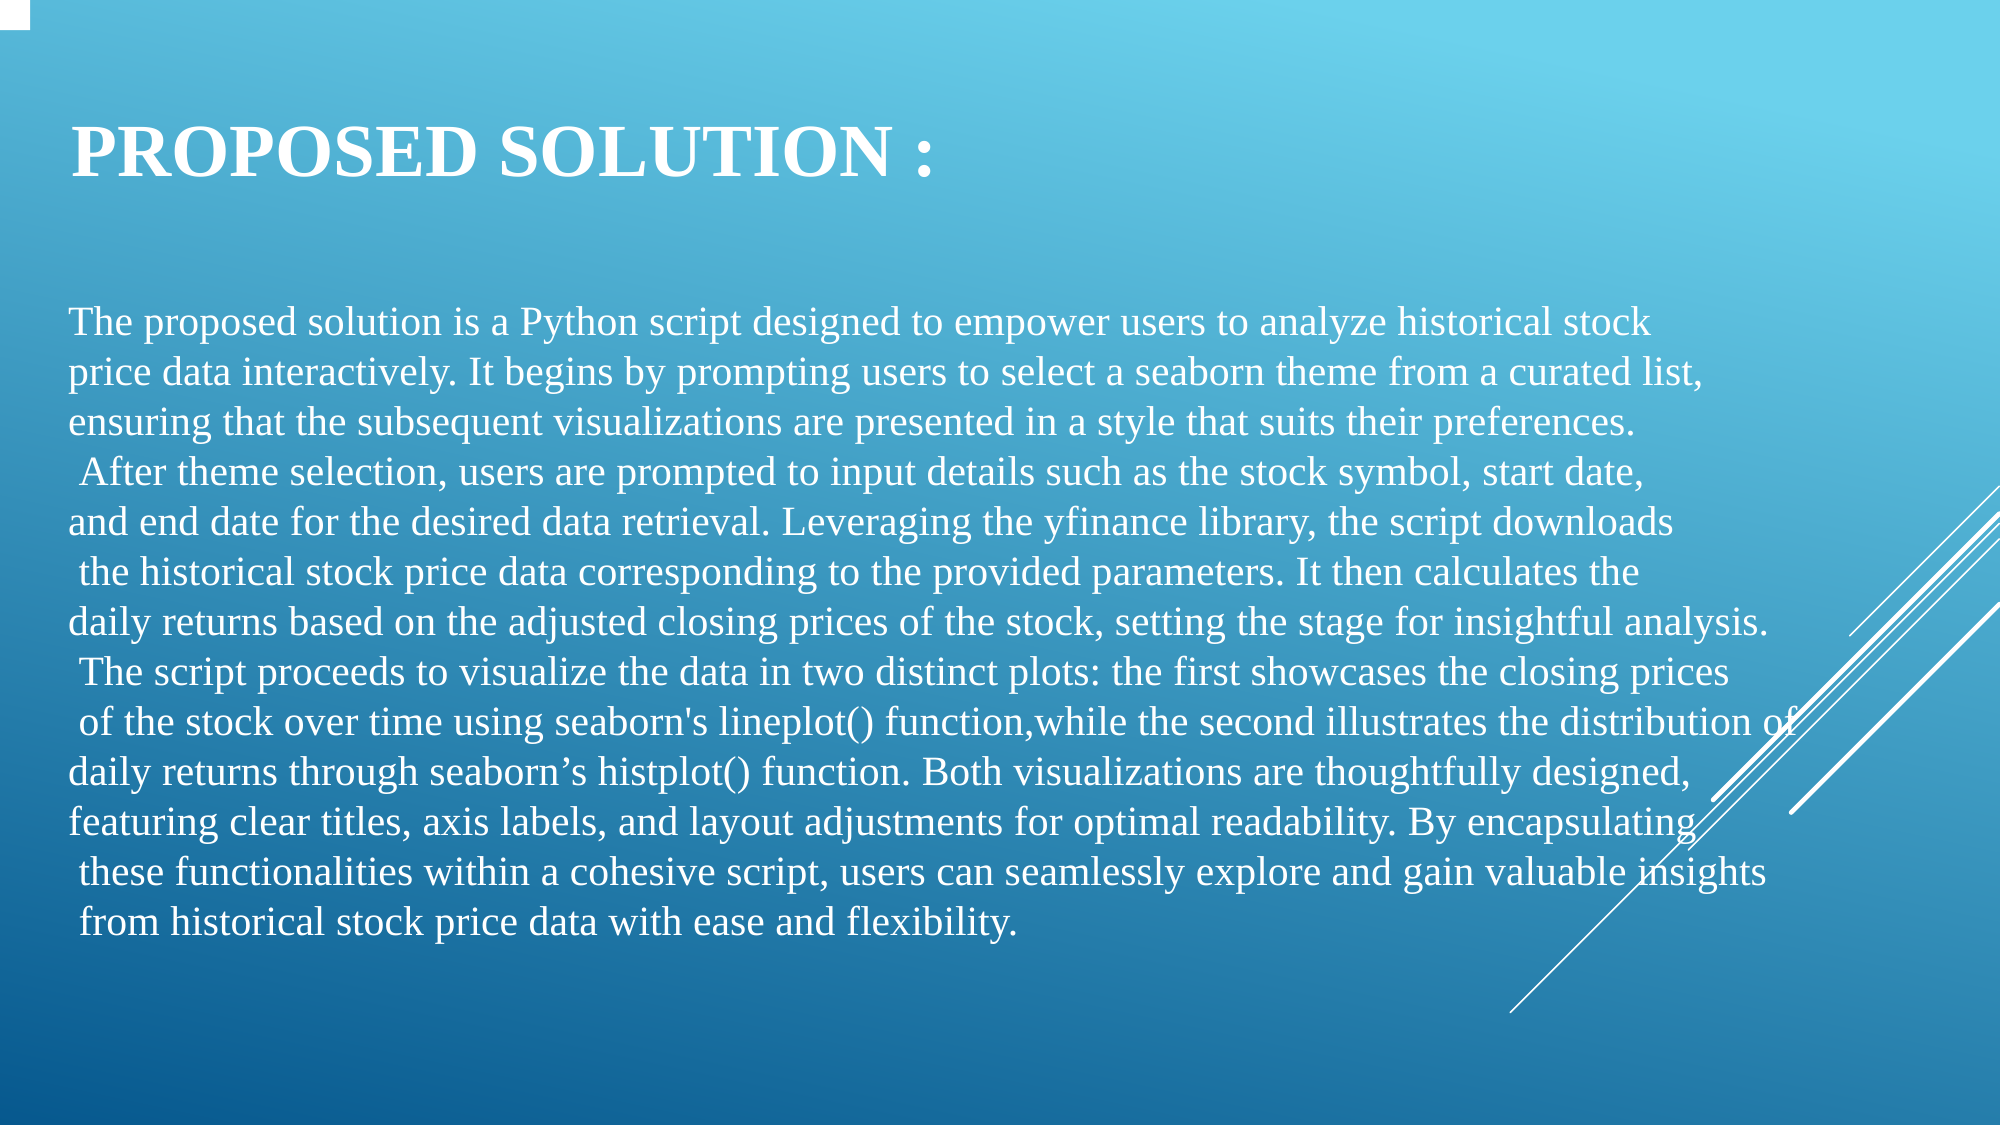

# PROPOSED SOLUTION :
The proposed solution is a Python script designed to empower users to analyze historical stock
price data interactively. It begins by prompting users to select a seaborn theme from a curated list,
ensuring that the subsequent visualizations are presented in a style that suits their preferences.
 After theme selection, users are prompted to input details such as the stock symbol, start date,
and end date for the desired data retrieval. Leveraging the yfinance library, the script downloads
 the historical stock price data corresponding to the provided parameters. It then calculates the
daily returns based on the adjusted closing prices of the stock, setting the stage for insightful analysis.
 The script proceeds to visualize the data in two distinct plots: the first showcases the closing prices
 of the stock over time using seaborn's lineplot() function,while the second illustrates the distribution of
daily returns through seaborn’s histplot() function. Both visualizations are thoughtfully designed,
featuring clear titles, axis labels, and layout adjustments for optimal readability. By encapsulating
 these functionalities within a cohesive script, users can seamlessly explore and gain valuable insights
 from historical stock price data with ease and flexibility.